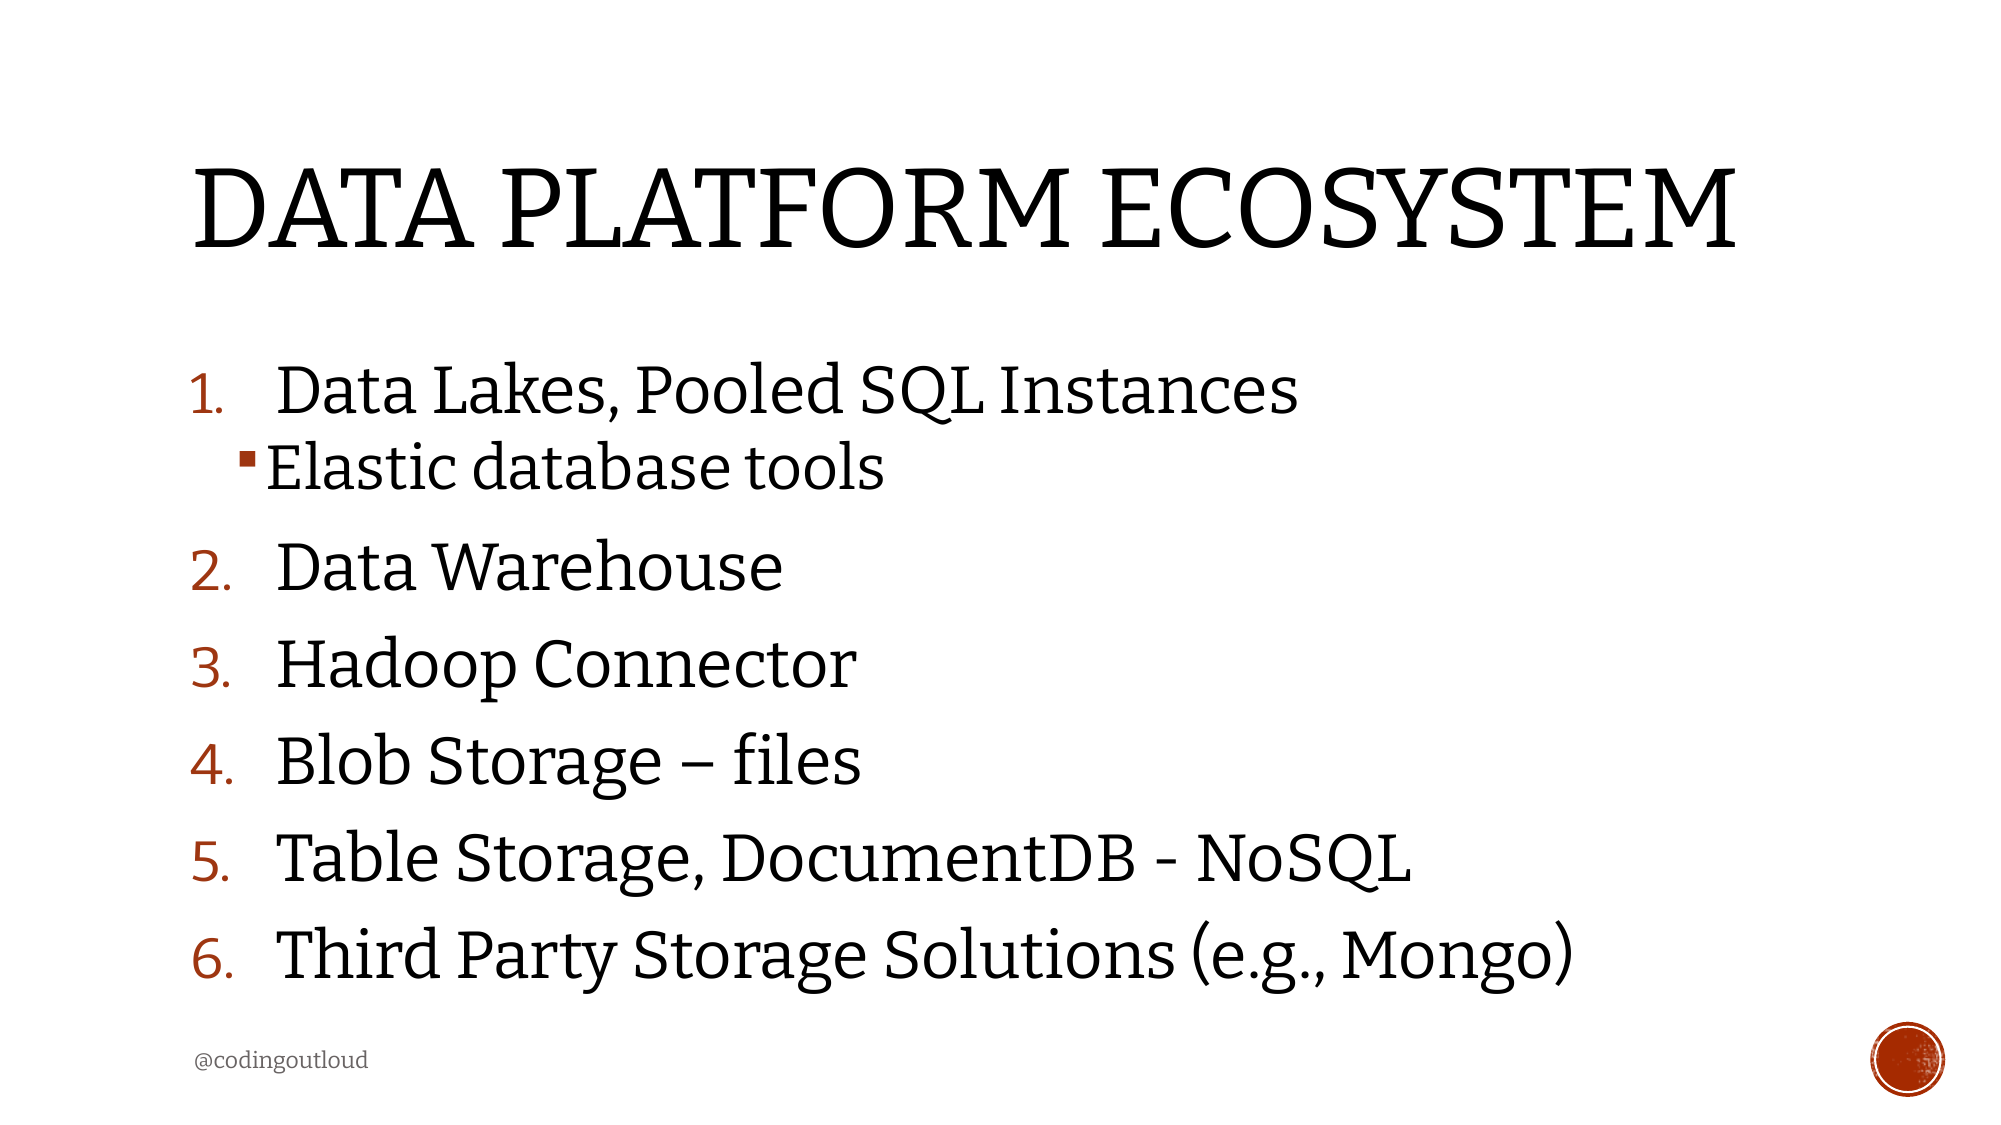

# Data Platform Ecosystem
Data Lakes, Pooled SQL Instances
Elastic database tools
Data Warehouse
Hadoop Connector
Blob Storage – files
Table Storage, DocumentDB - NoSQL
Third Party Storage Solutions (e.g., Mongo)
@codingoutloud